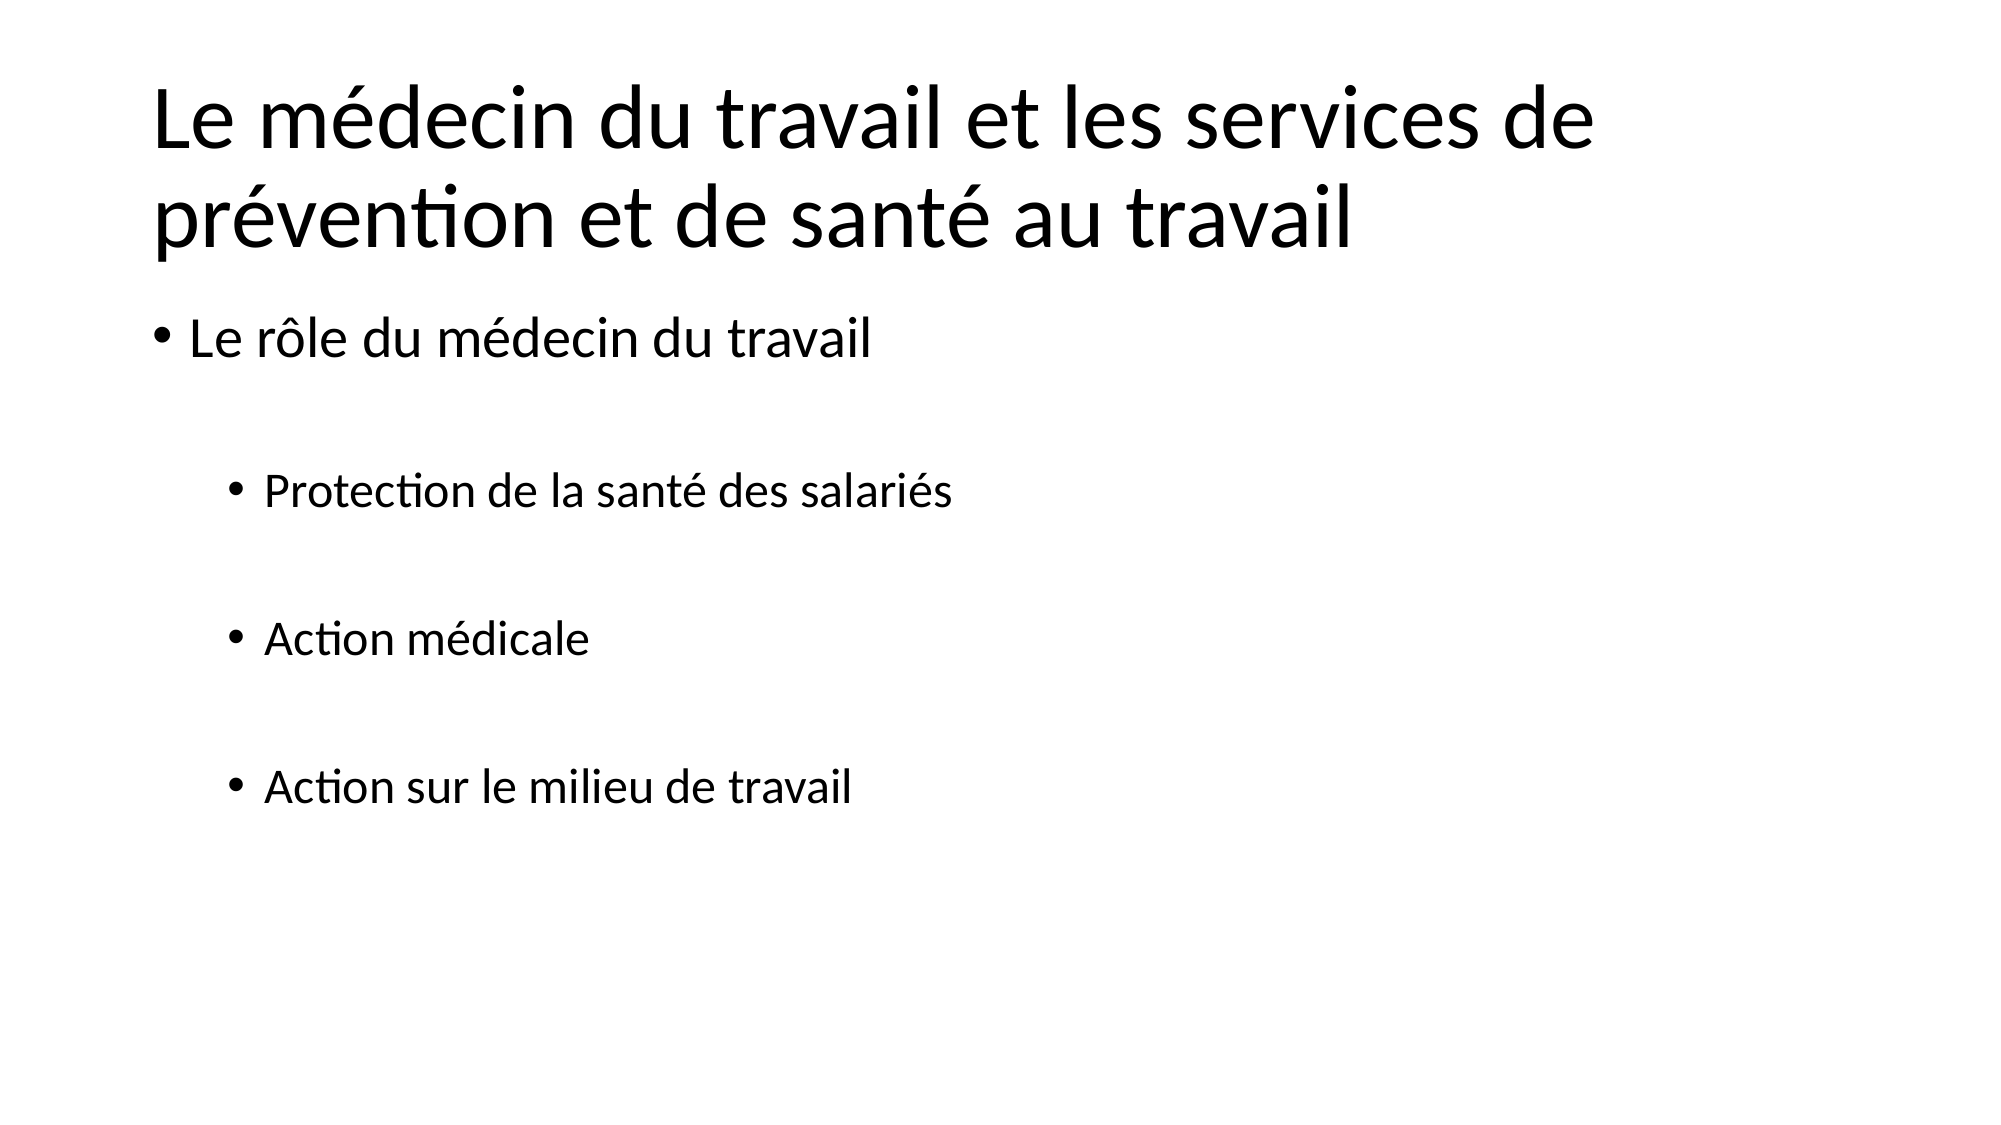

# Le médecin du travail et les services de prévention et de santé au travail
Le rôle du médecin du travail

Protection de la santé des salariés

Action médicale

Action sur le milieu de travail